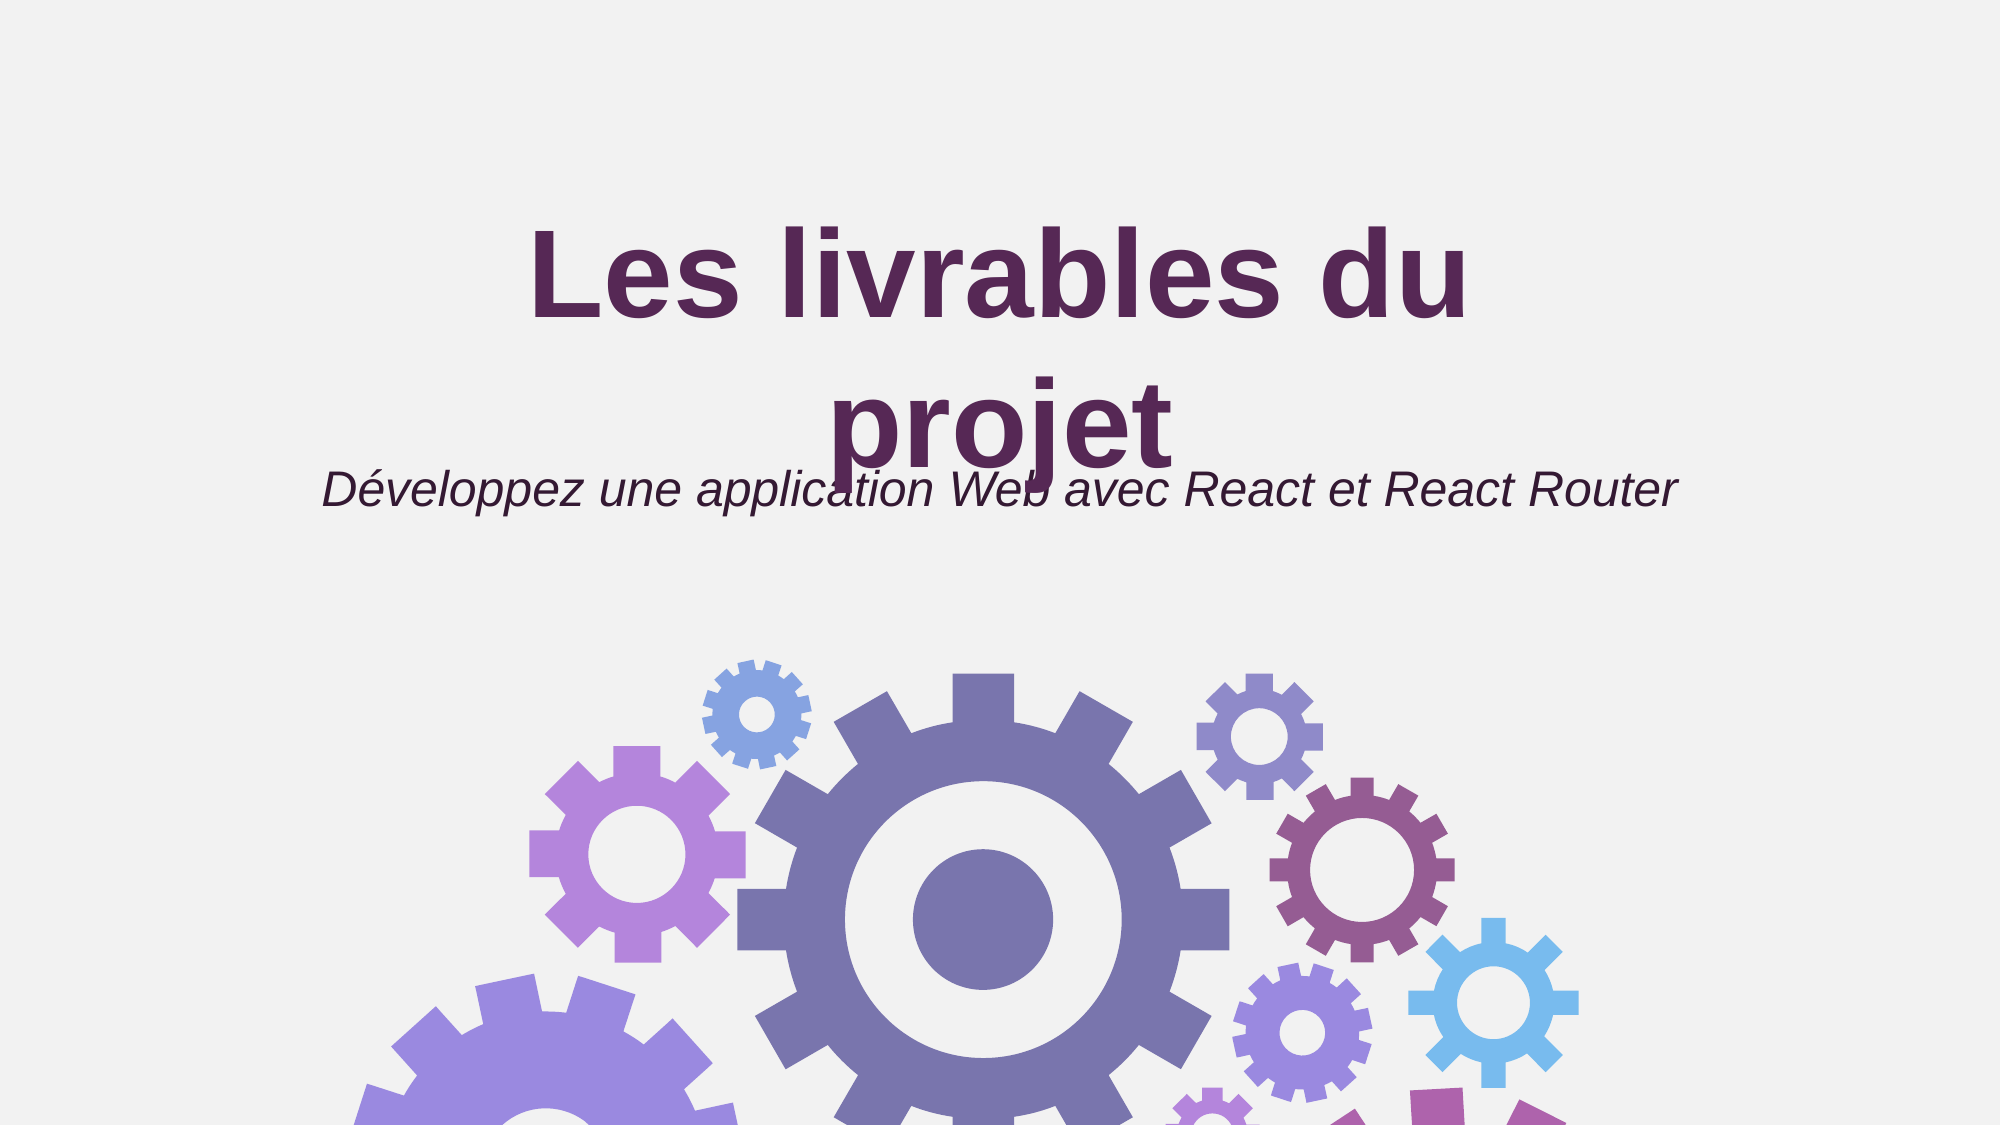

Les livrables du projet
Développez une application Web avec React et React Router